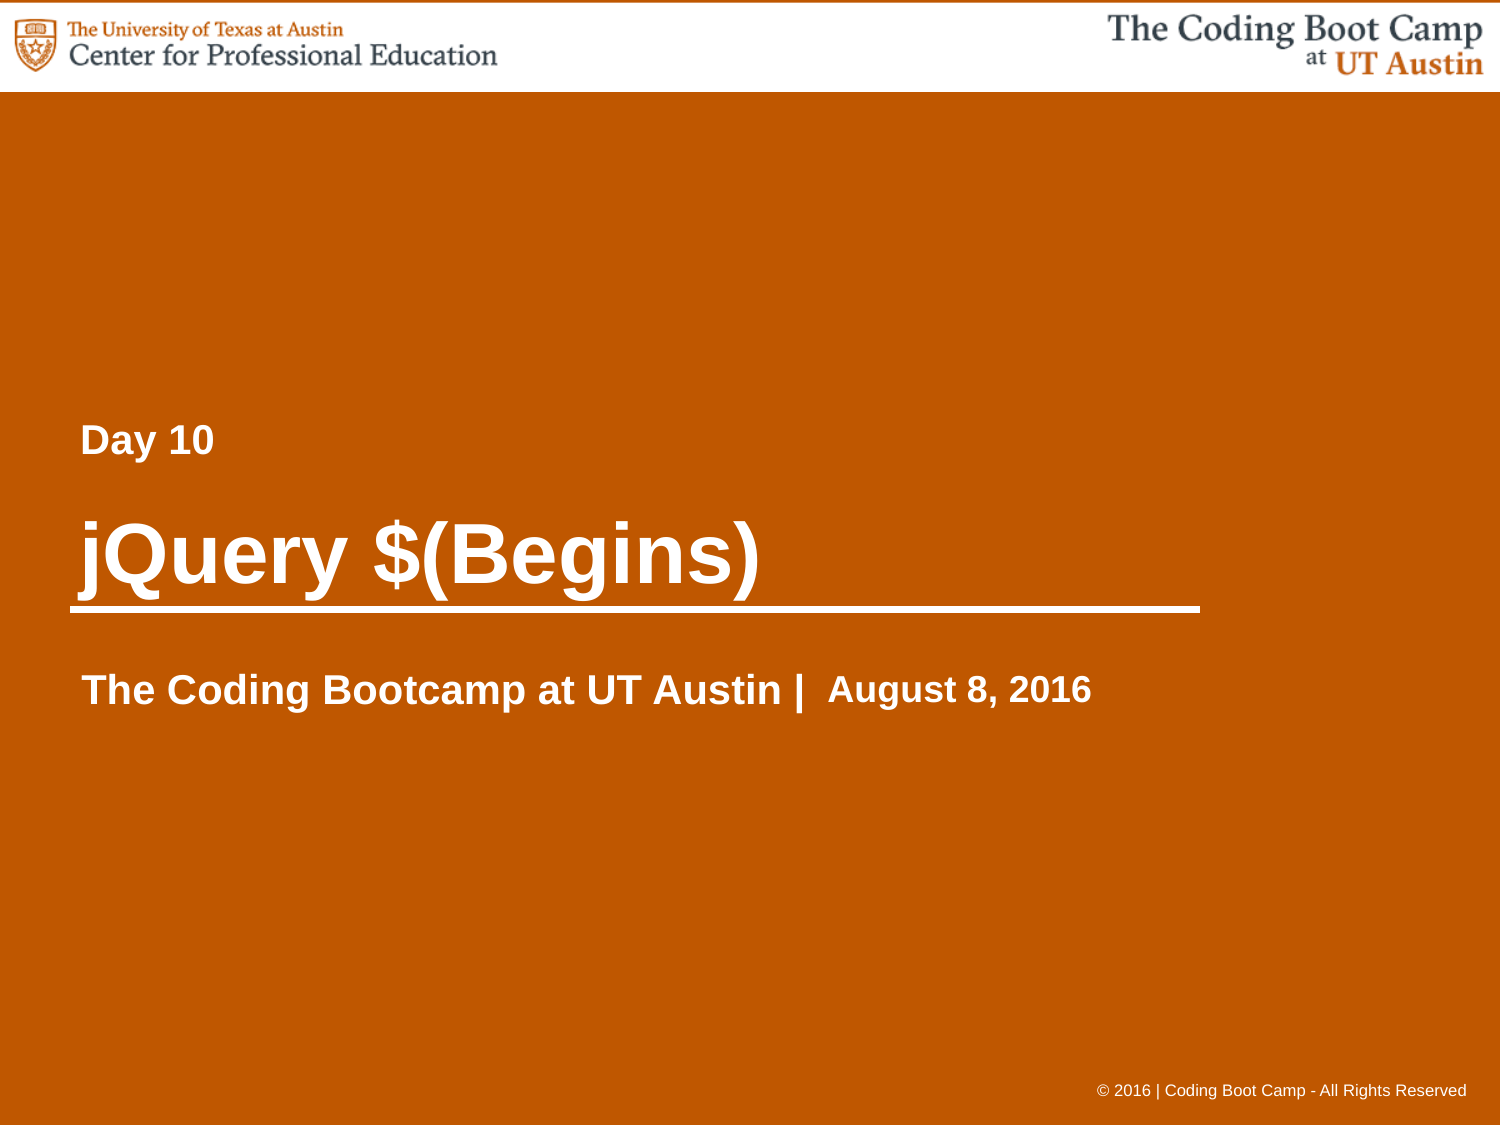

Day 10
# jQuery $(Begins)
August 8, 2016